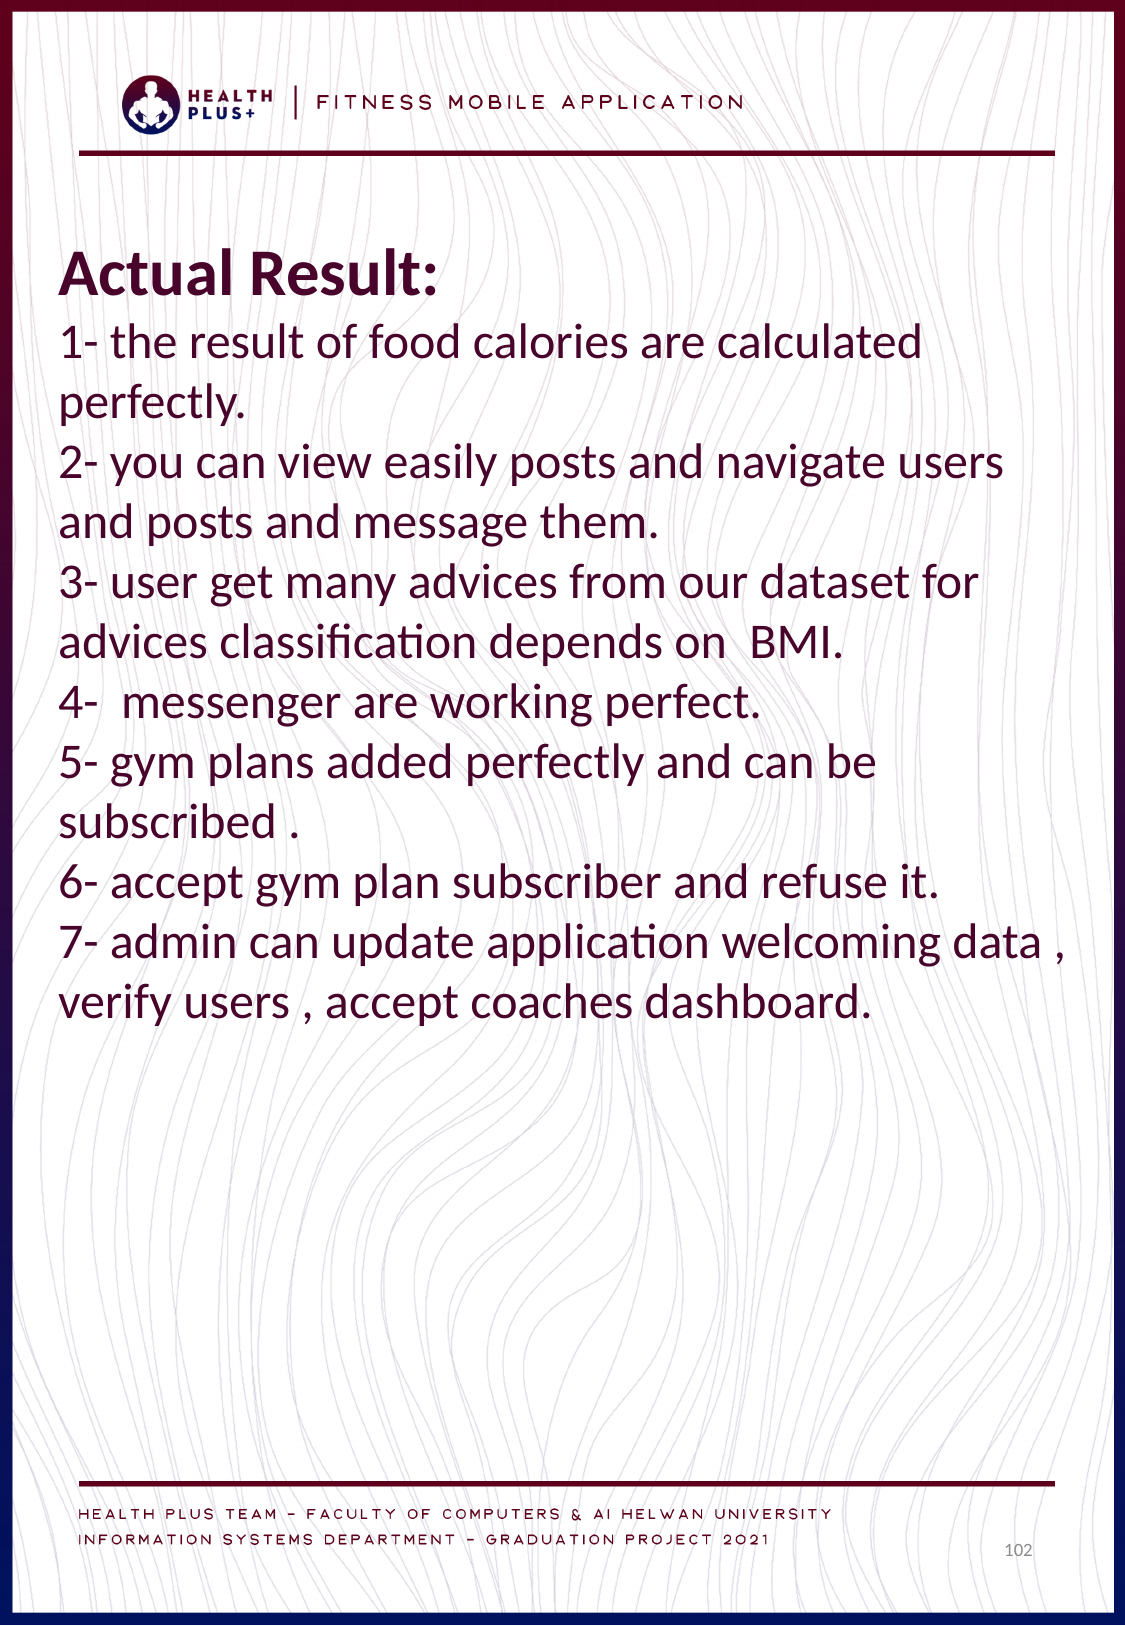

Actual Result:
1- the result of food calories are calculated perfectly.
2- you can view easily posts and navigate users and posts and message them.
3- user get many advices from our dataset for advices classification depends on  BMI.
4-  messenger are working perfect.
5- gym plans added perfectly and can be subscribed .
6- accept gym plan subscriber and refuse it.
7- admin can update application welcoming data , verify users , accept coaches dashboard.
102